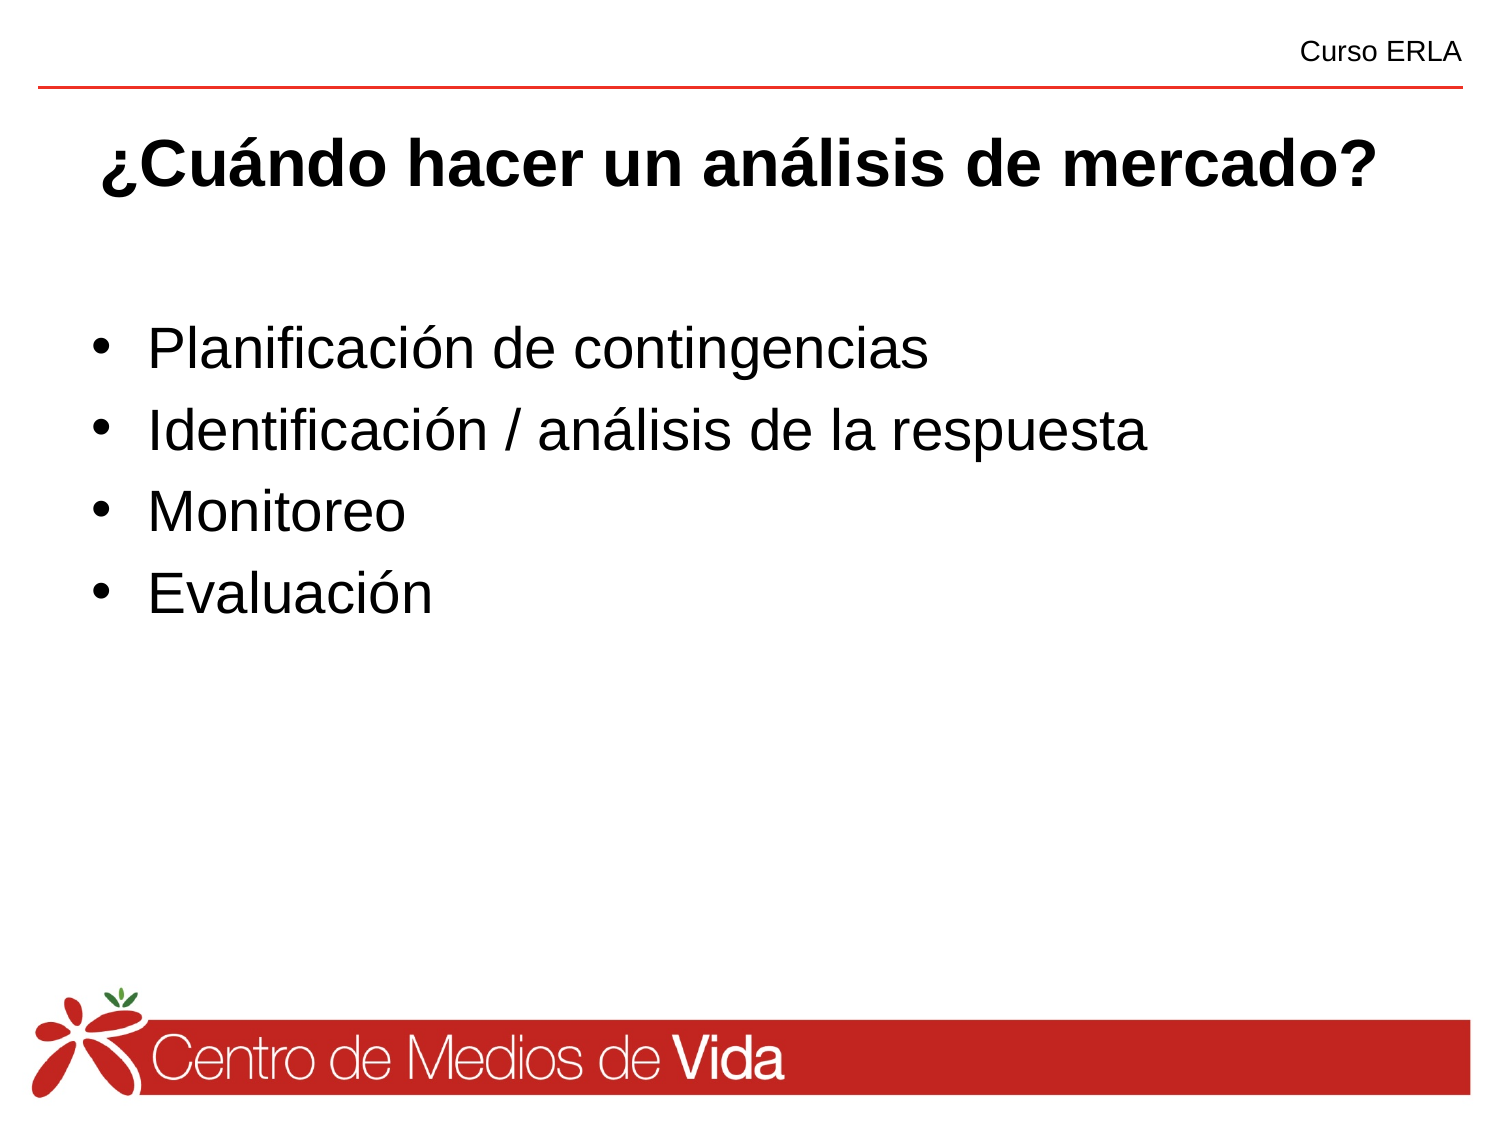

# ¿Cuándo hacer un análisis de mercado?
Planificación de contingencias
Identificación / análisis de la respuesta
Monitoreo
Evaluación